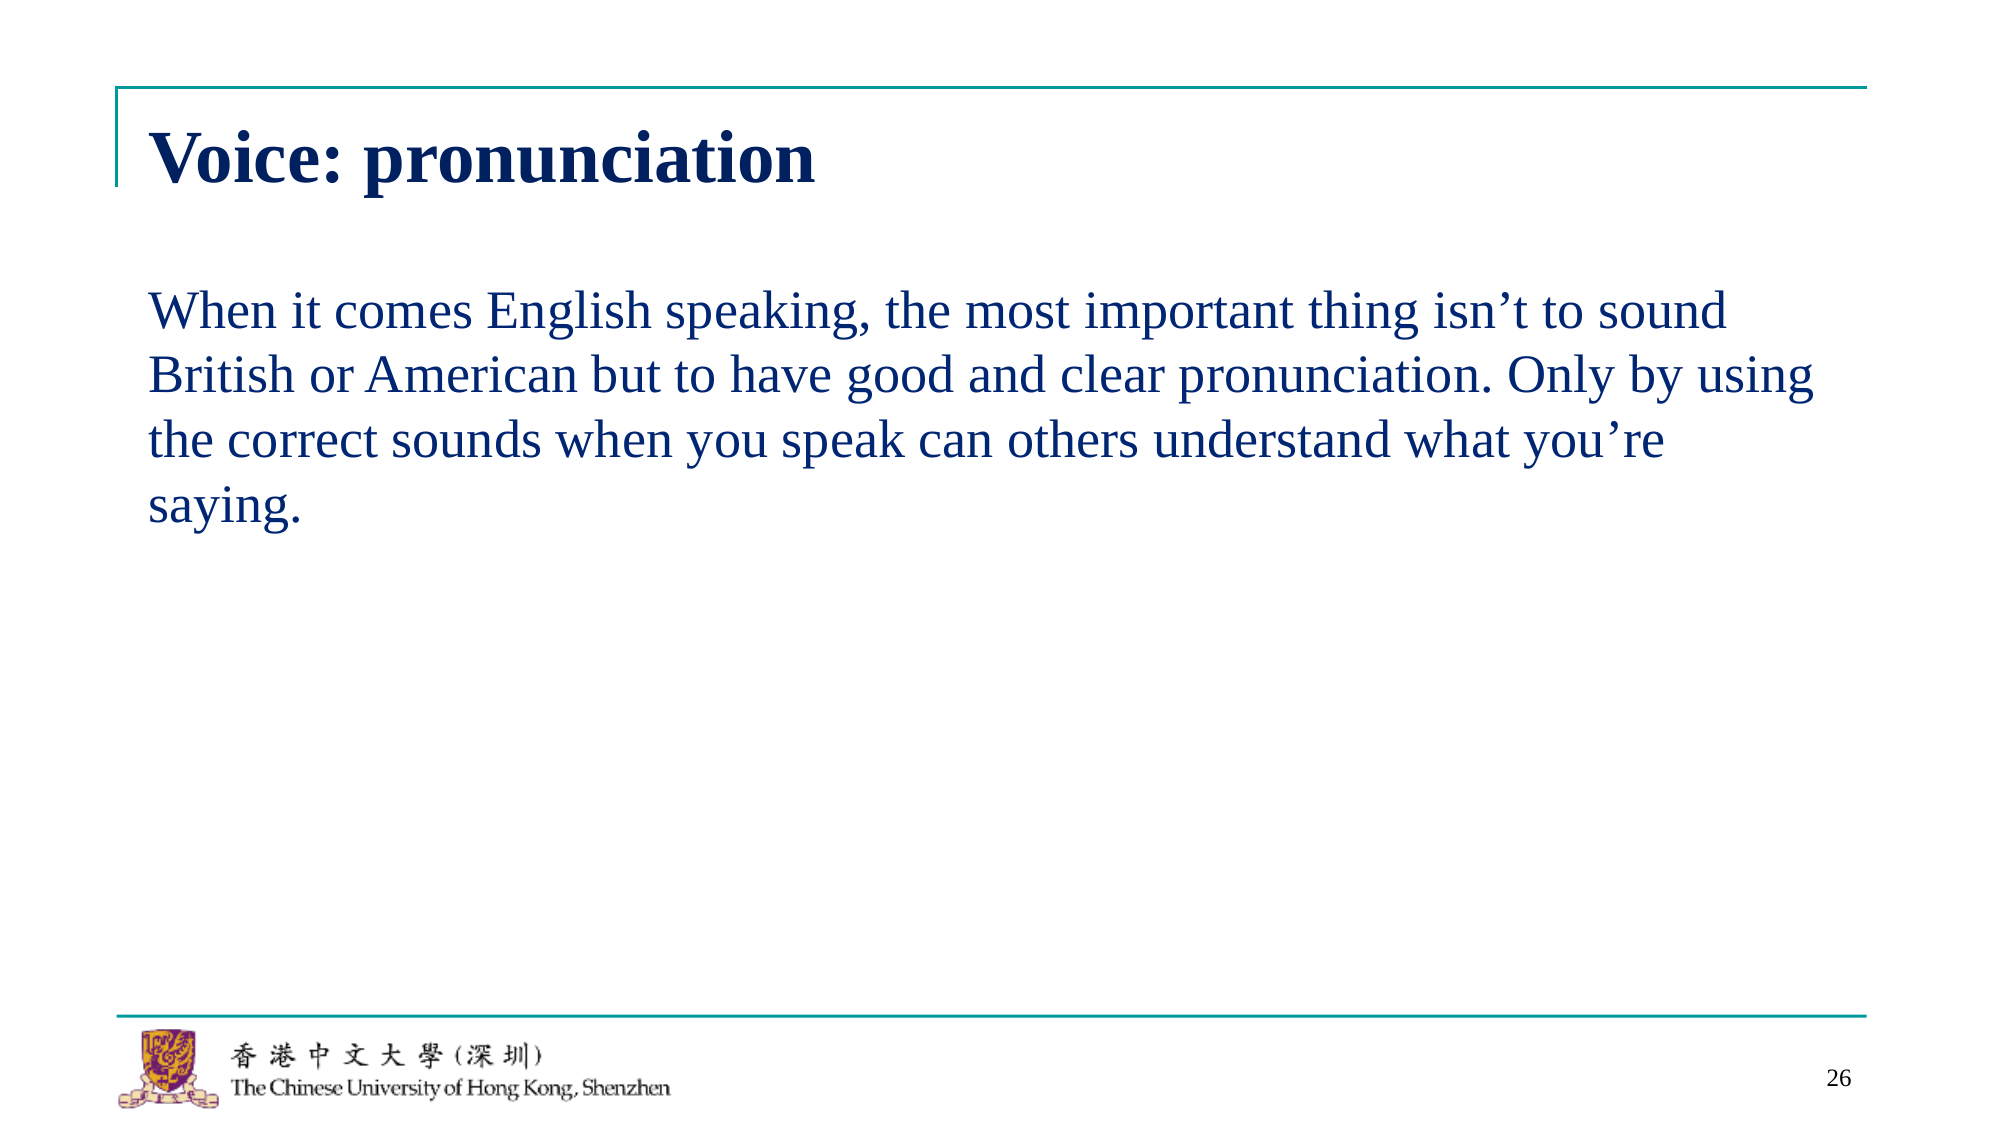

# Voice: pronunciation
When it comes English speaking, the most important thing isn’t to sound British or American but to have good and clear pronunciation. Only by using the correct sounds when you speak can others understand what you’re saying.
26